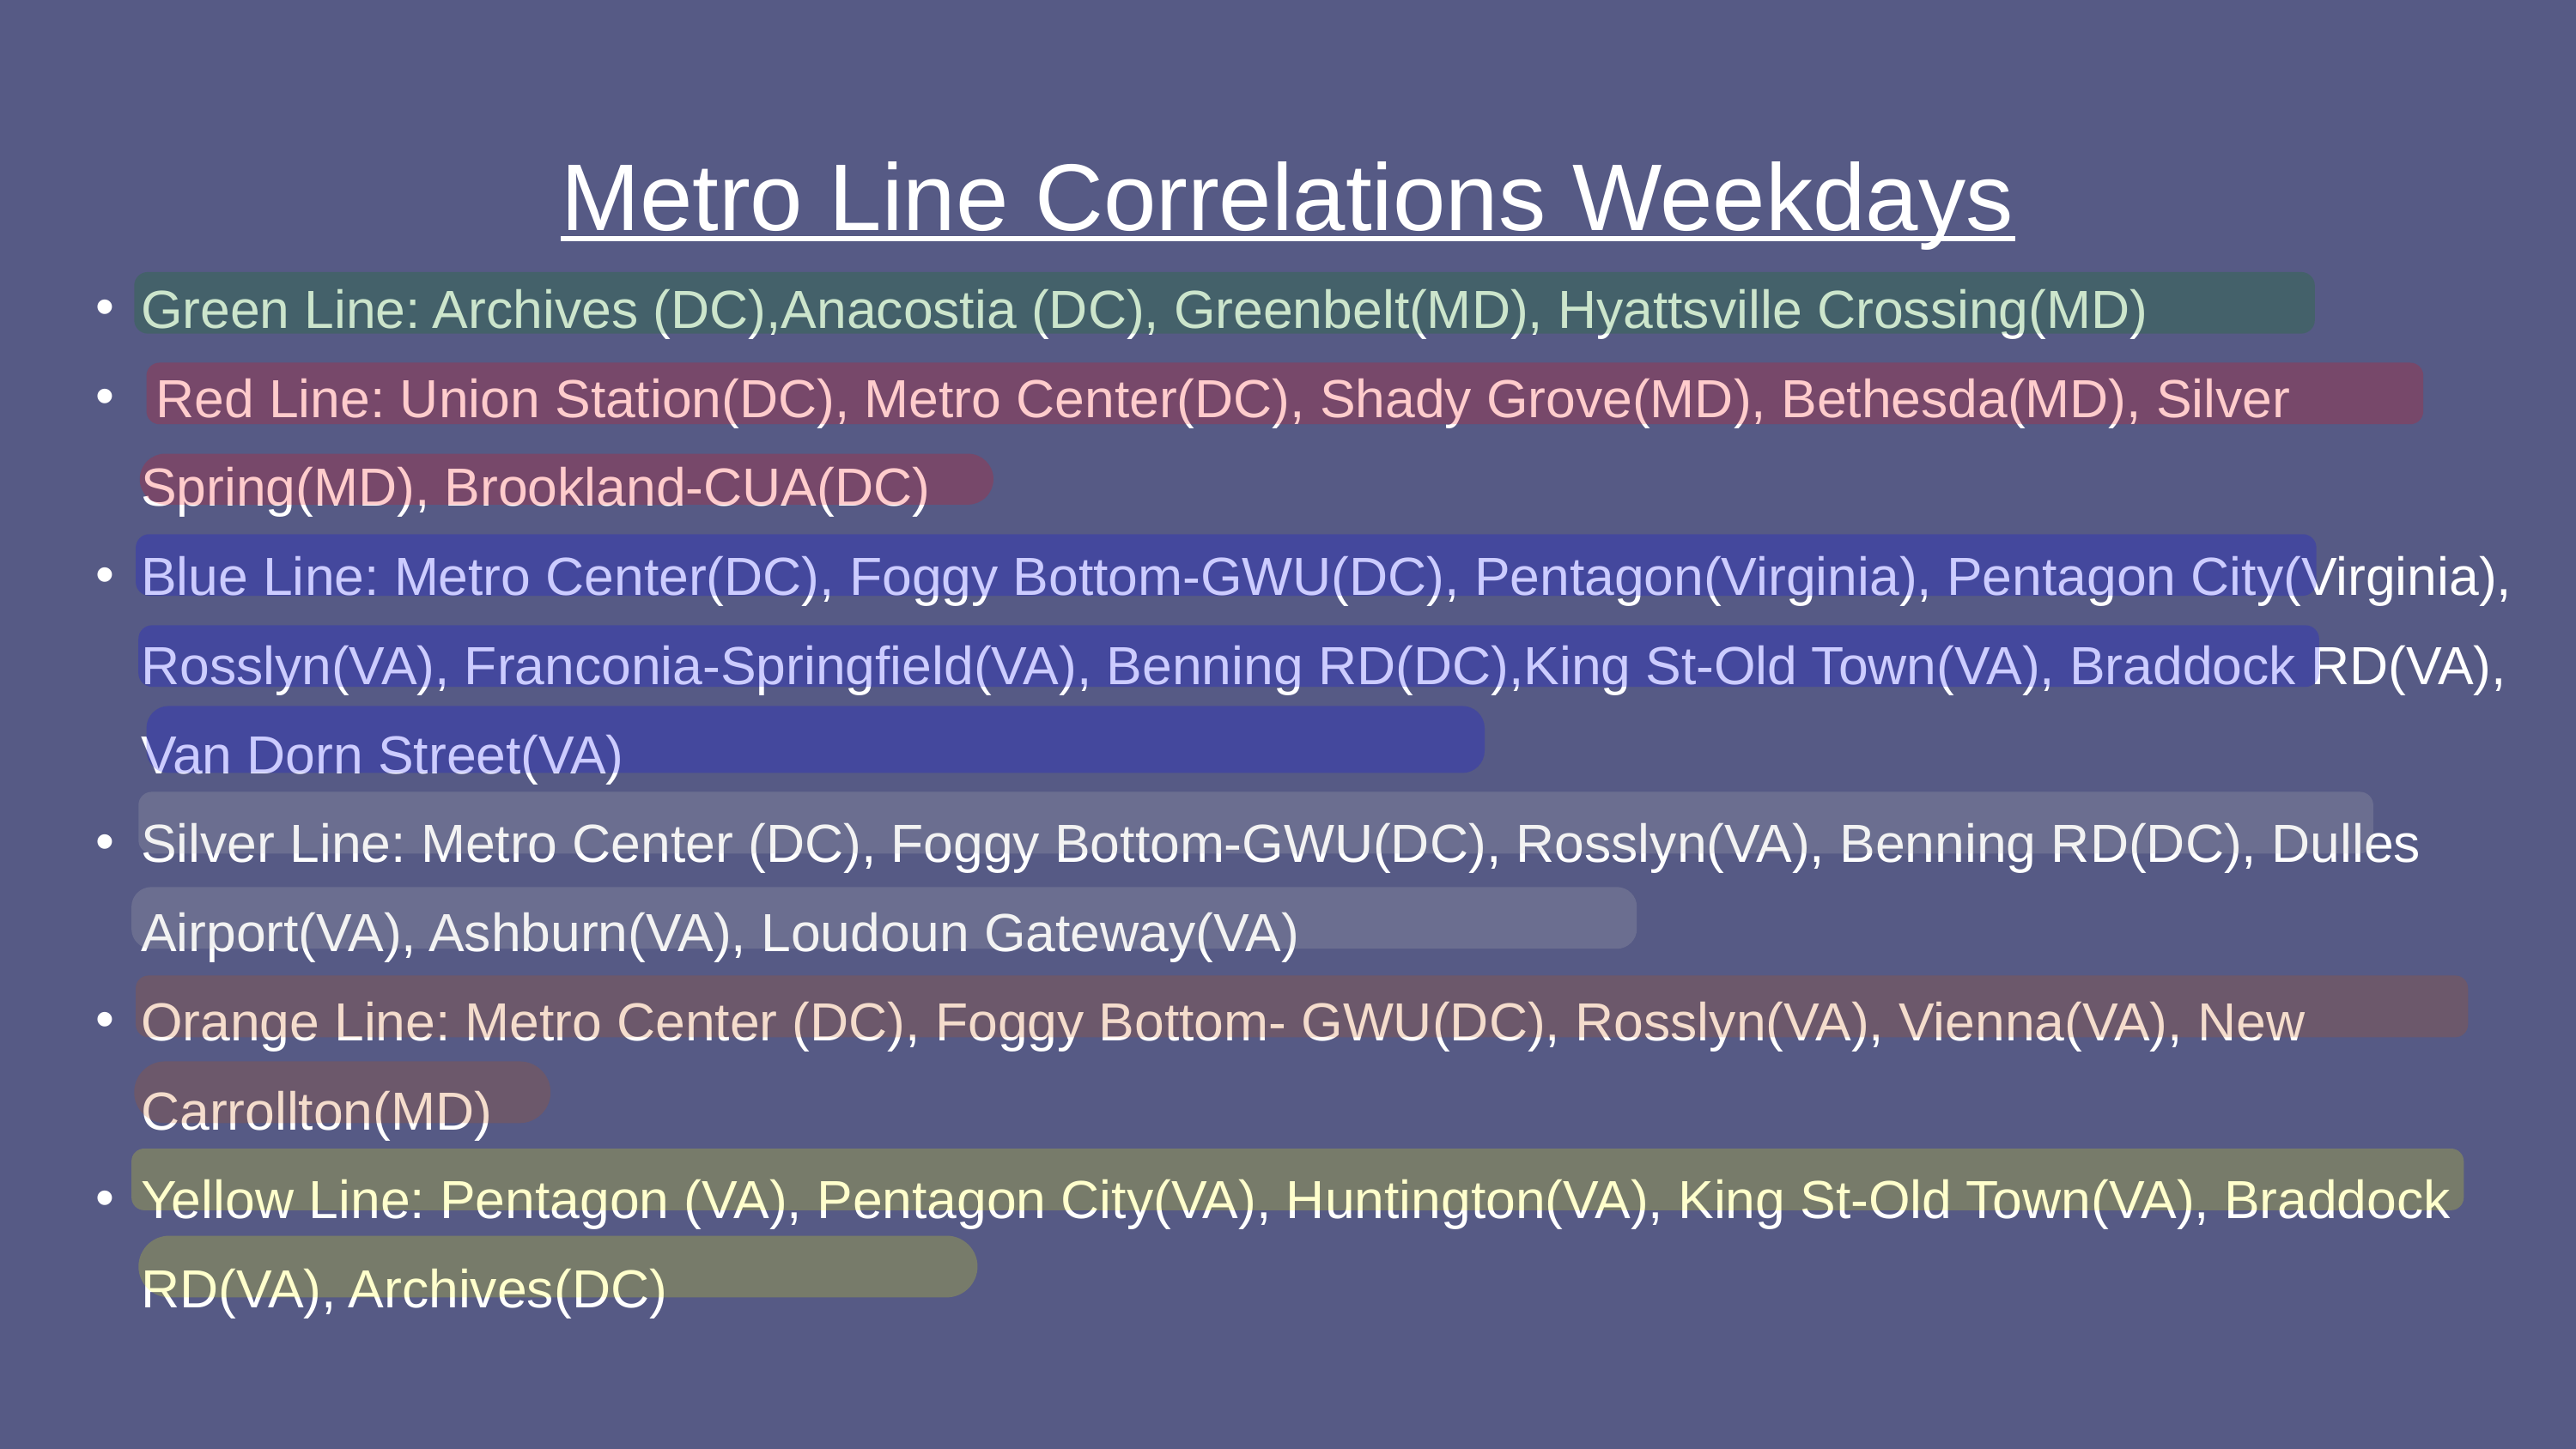

Metro Line Correlations Weekdays
Green Line: Archives (DC),Anacostia (DC), Greenbelt(MD), Hyattsville Crossing(MD)
 Red Line: Union Station(DC), Metro Center(DC), Shady Grove(MD), Bethesda(MD), Silver Spring(MD), Brookland-CUA(DC)
Blue Line: Metro Center(DC), Foggy Bottom-GWU(DC), Pentagon(Virginia), Pentagon City(Virginia), Rosslyn(VA), Franconia-Springfield(VA), Benning RD(DC),King St-Old Town(VA), Braddock RD(VA), Van Dorn Street(VA)
Silver Line: Metro Center (DC), Foggy Bottom-GWU(DC), Rosslyn(VA), Benning RD(DC), Dulles Airport(VA), Ashburn(VA), Loudoun Gateway(VA)
Orange Line: Metro Center (DC), Foggy Bottom- GWU(DC), Rosslyn(VA), Vienna(VA), New Carrollton(MD)
Yellow Line: Pentagon (VA), Pentagon City(VA), Huntington(VA), King St-Old Town(VA), Braddock RD(VA), Archives(DC)